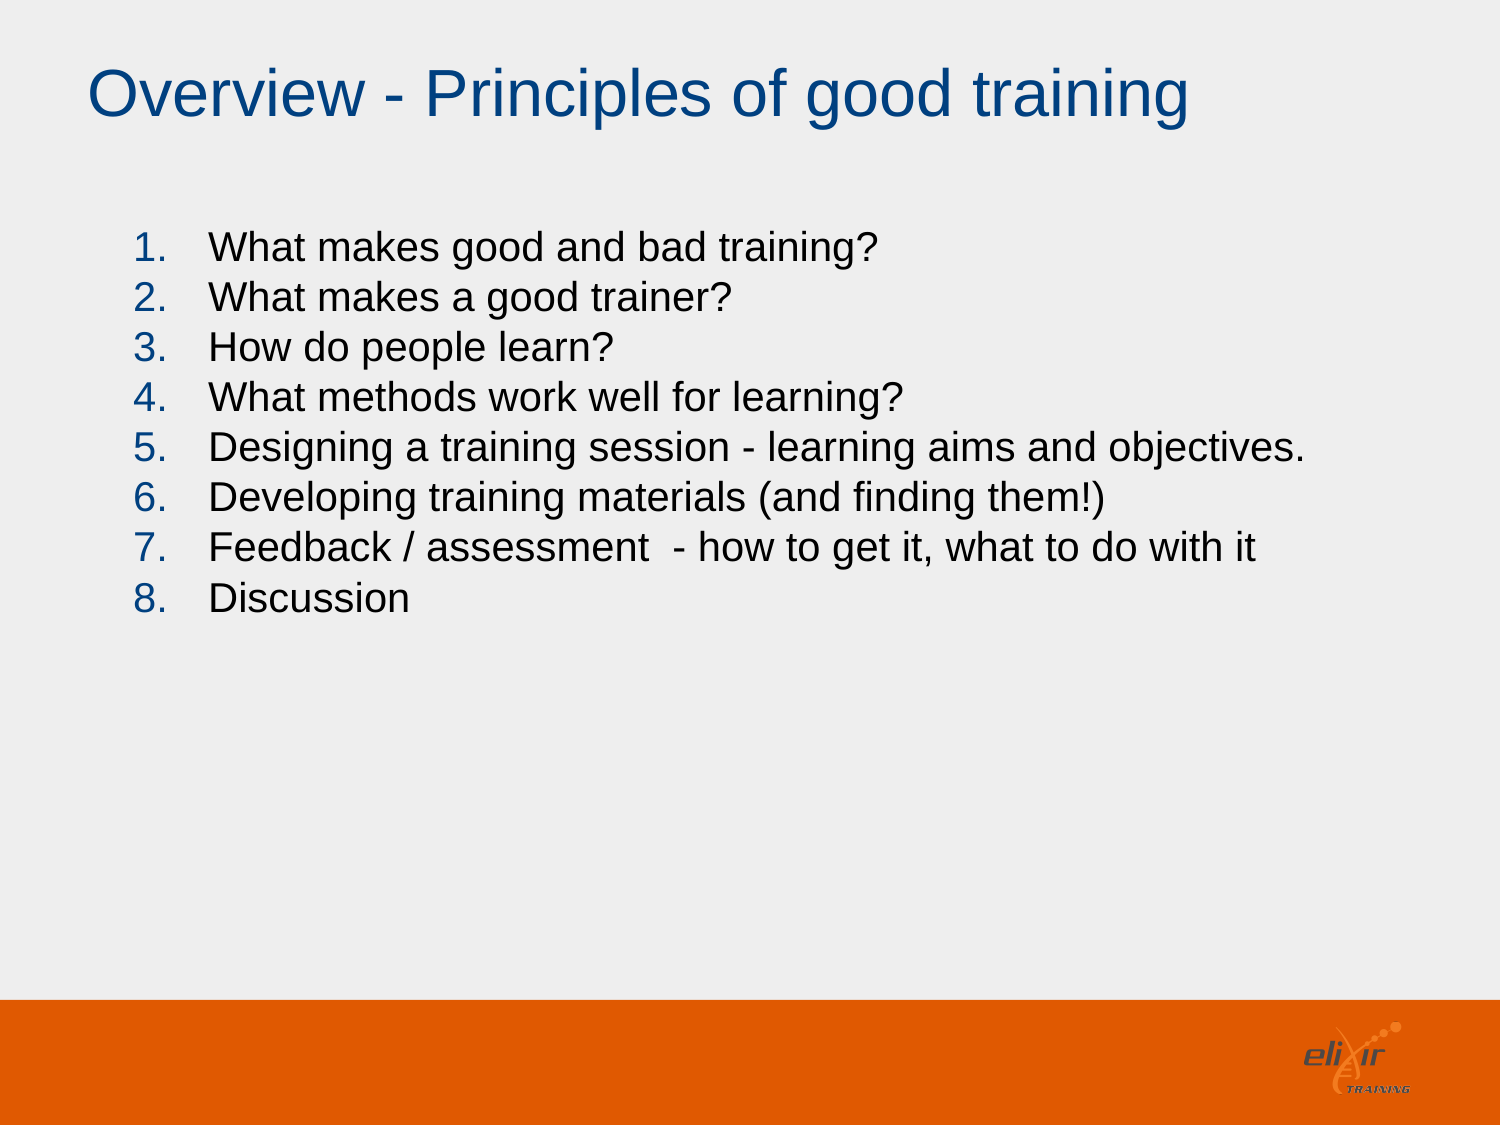

Overview - Principles of good training

What makes good and bad training?
What makes a good trainer?
How do people learn?
What methods work well for learning?
Designing a training session - learning aims and objectives.
Developing training materials (and finding them!)
Feedback / assessment  - how to get it, what to do with it
Discussion